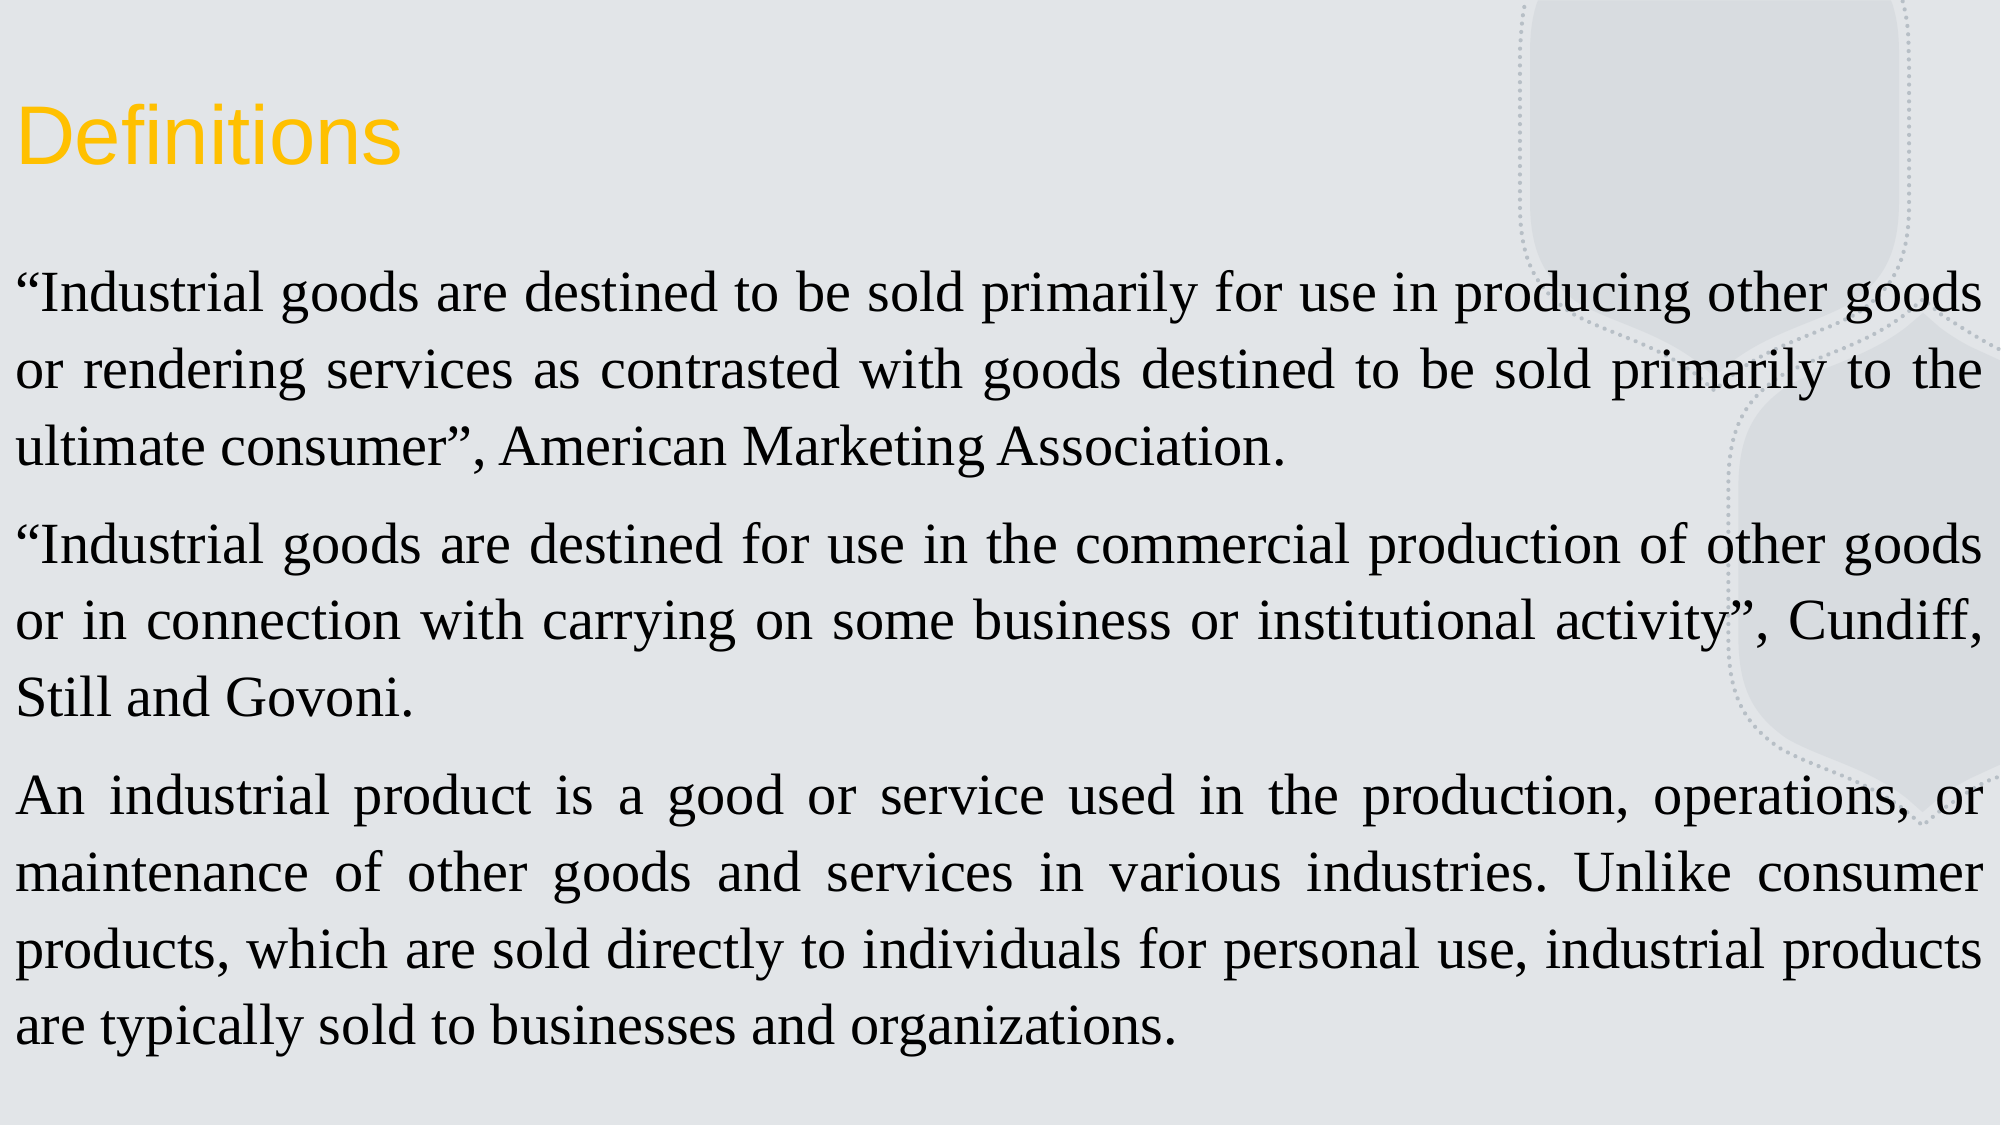

# Definitions
“Industrial goods are destined to be sold primarily for use in producing other goods or rendering services as contrasted with goods destined to be sold primarily to the ultimate consumer”, American Marketing Association.
“Industrial goods are destined for use in the commercial production of other goods or in connection with carrying on some business or institutional activity”, Cundiff, Still and Govoni.
An industrial product is a good or service used in the production, operations, or maintenance of other goods and services in various industries. Unlike consumer products, which are sold directly to individuals for personal use, industrial products are typically sold to businesses and organizations.